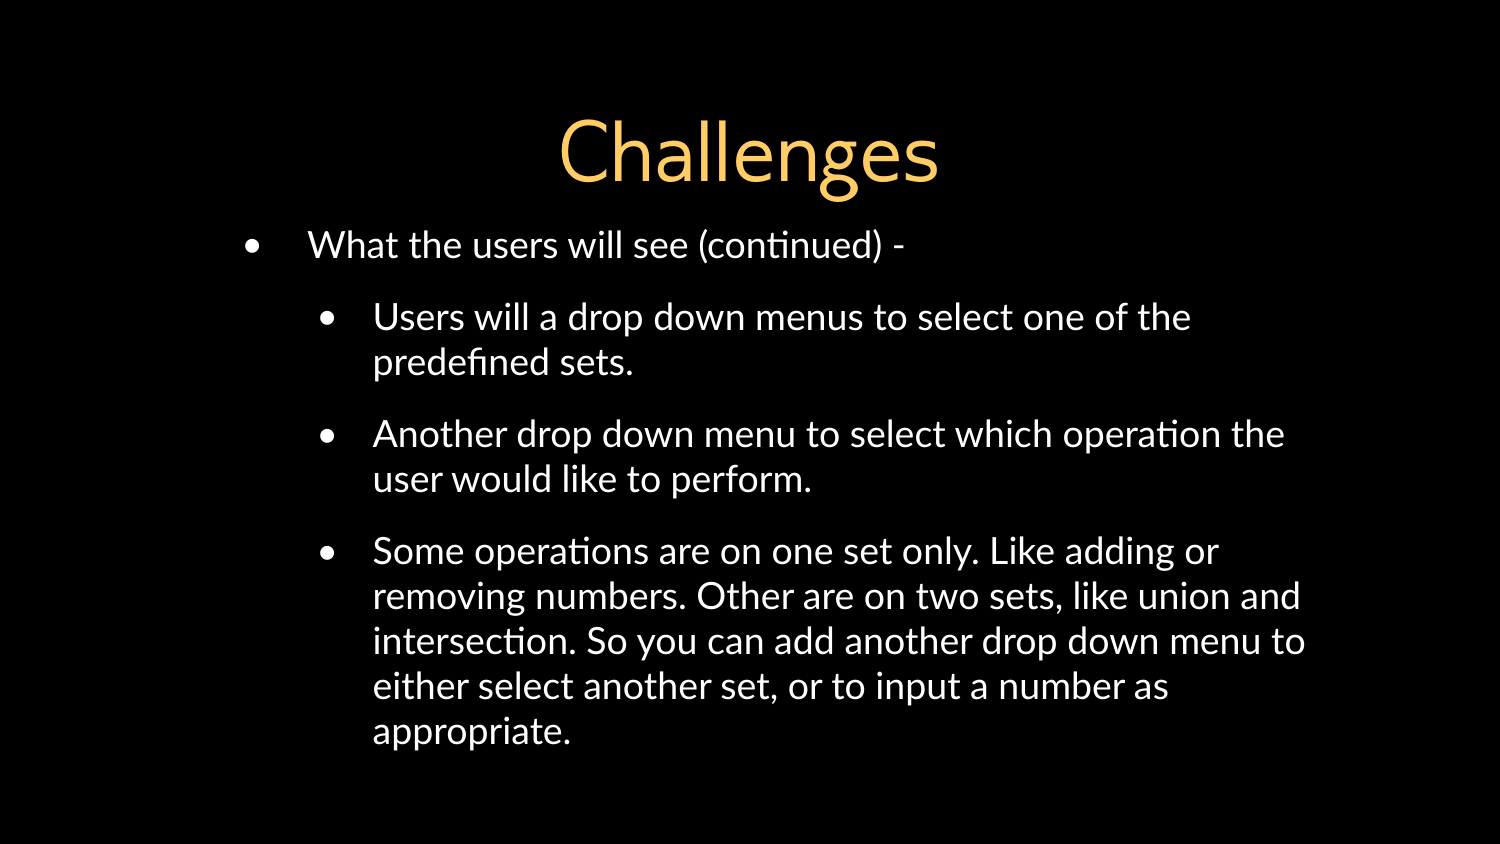

# Challenges
 What the users will see (continued) -
Users will a drop down menus to select one of the predefined sets.
Another drop down menu to select which operation the user would like to perform.
Some operations are on one set only. Like adding or removing numbers. Other are on two sets, like union and intersection. So you can add another drop down menu to either select another set, or to input a number as appropriate.